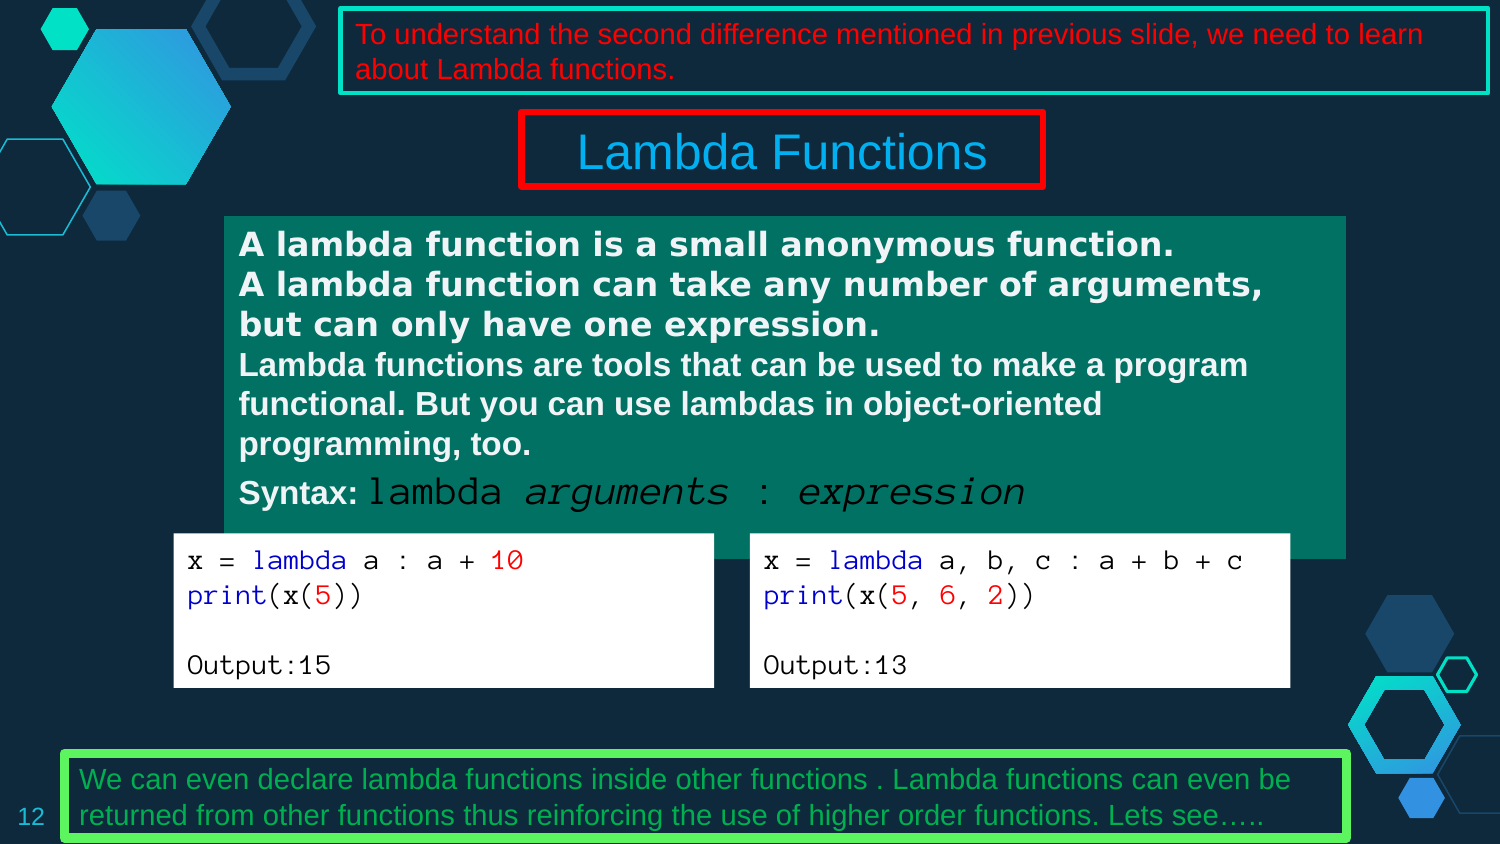

To understand the second difference mentioned in previous slide, we need to learn about Lambda functions.
Lambda Functions
A lambda function is a small anonymous function.
A lambda function can take any number of arguments, but can only have one expression.
Lambda functions are tools that can be used to make a program functional. But you can use lambdas in object-oriented programming, too.
Syntax: lambda arguments : expression
x = lambda a : a + 10
print(x(5))

Output:15
x = lambda a, b, c : a + b + c
print(x(5, 6, 2))

Output:13
We can even declare lambda functions inside other functions . Lambda functions can even be returned from other functions thus reinforcing the use of higher order functions. Lets see…..
12